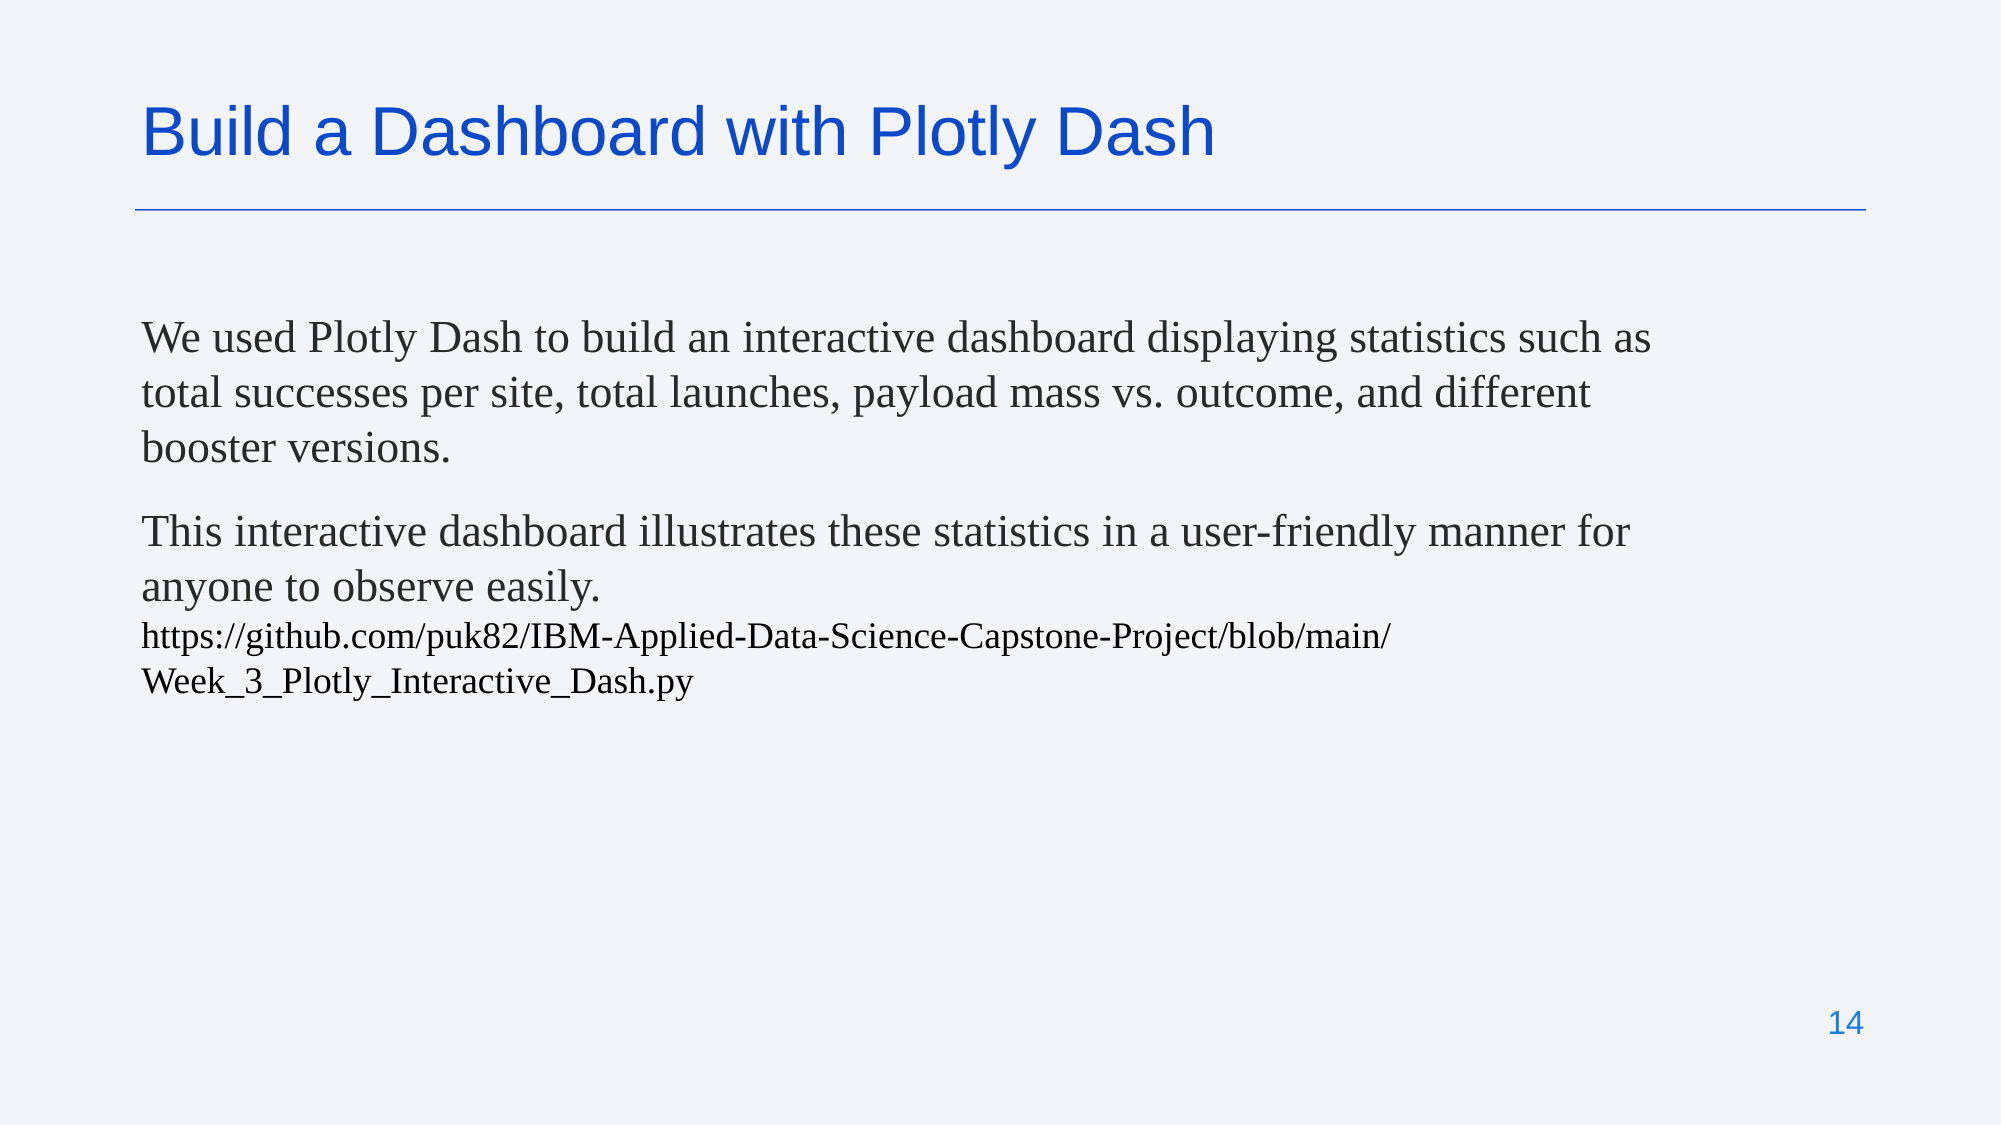

Build a Dashboard with Plotly Dash
We used Plotly Dash to build an interactive dashboard displaying statistics such as total successes per site, total launches, payload mass vs. outcome, and different booster versions.
This interactive dashboard illustrates these statistics in a user-friendly manner for anyone to observe easily.
https://github.com/puk82/IBM-Applied-Data-Science-Capstone-Project/blob/main/Week_3_Plotly_Interactive_Dash.py
14